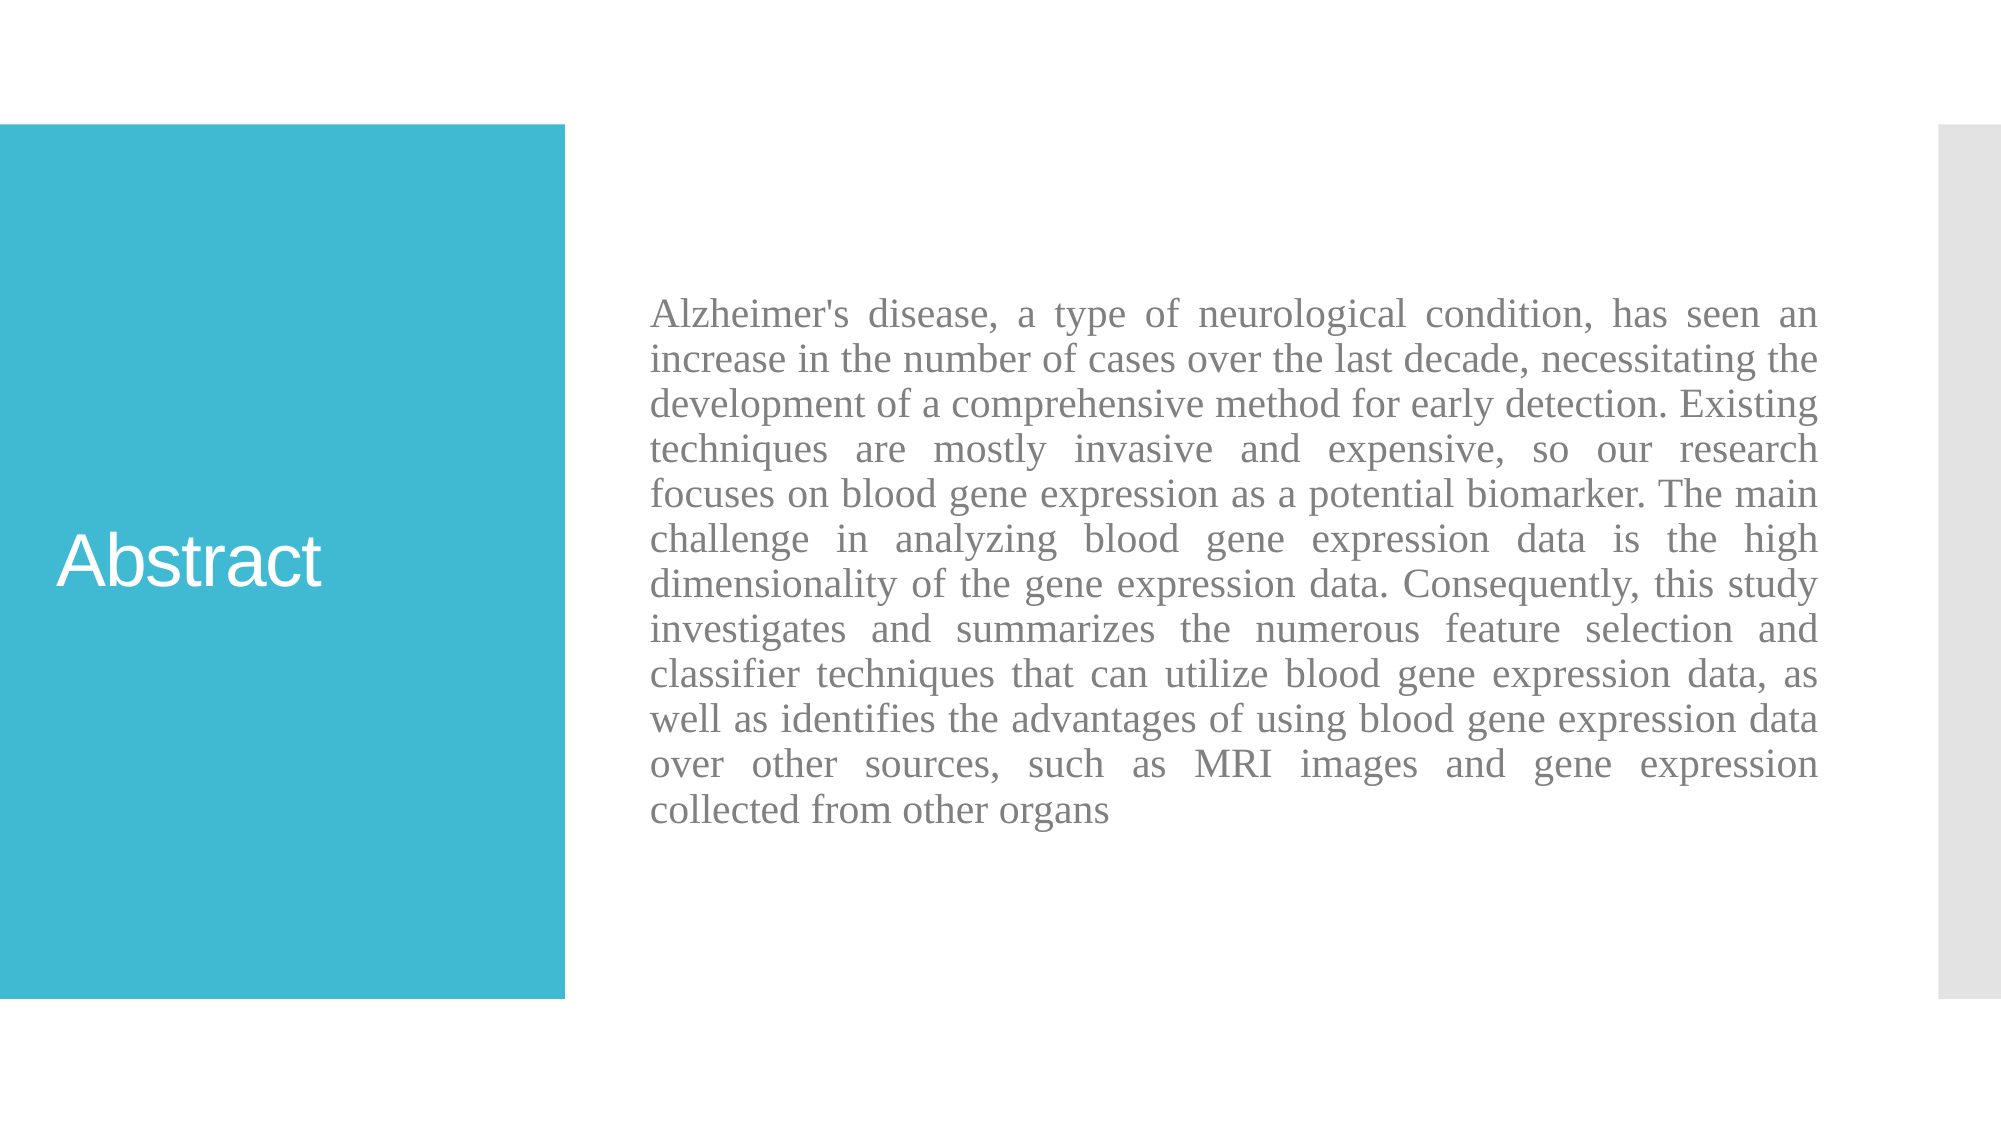

Alzheimer's disease, a type of neurological condition, has seen an increase in the number of cases over the last decade, necessitating the development of a comprehensive method for early detection. Existing techniques are mostly invasive and expensive, so our research focuses on blood gene expression as a potential biomarker. The main challenge in analyzing blood gene expression data is the high dimensionality of the gene expression data. Consequently, this study investigates and summarizes the numerous feature selection and classifier techniques that can utilize blood gene expression data, as well as identifies the advantages of using blood gene expression data over other sources, such as MRI images and gene expression collected from other organs
# Abstract